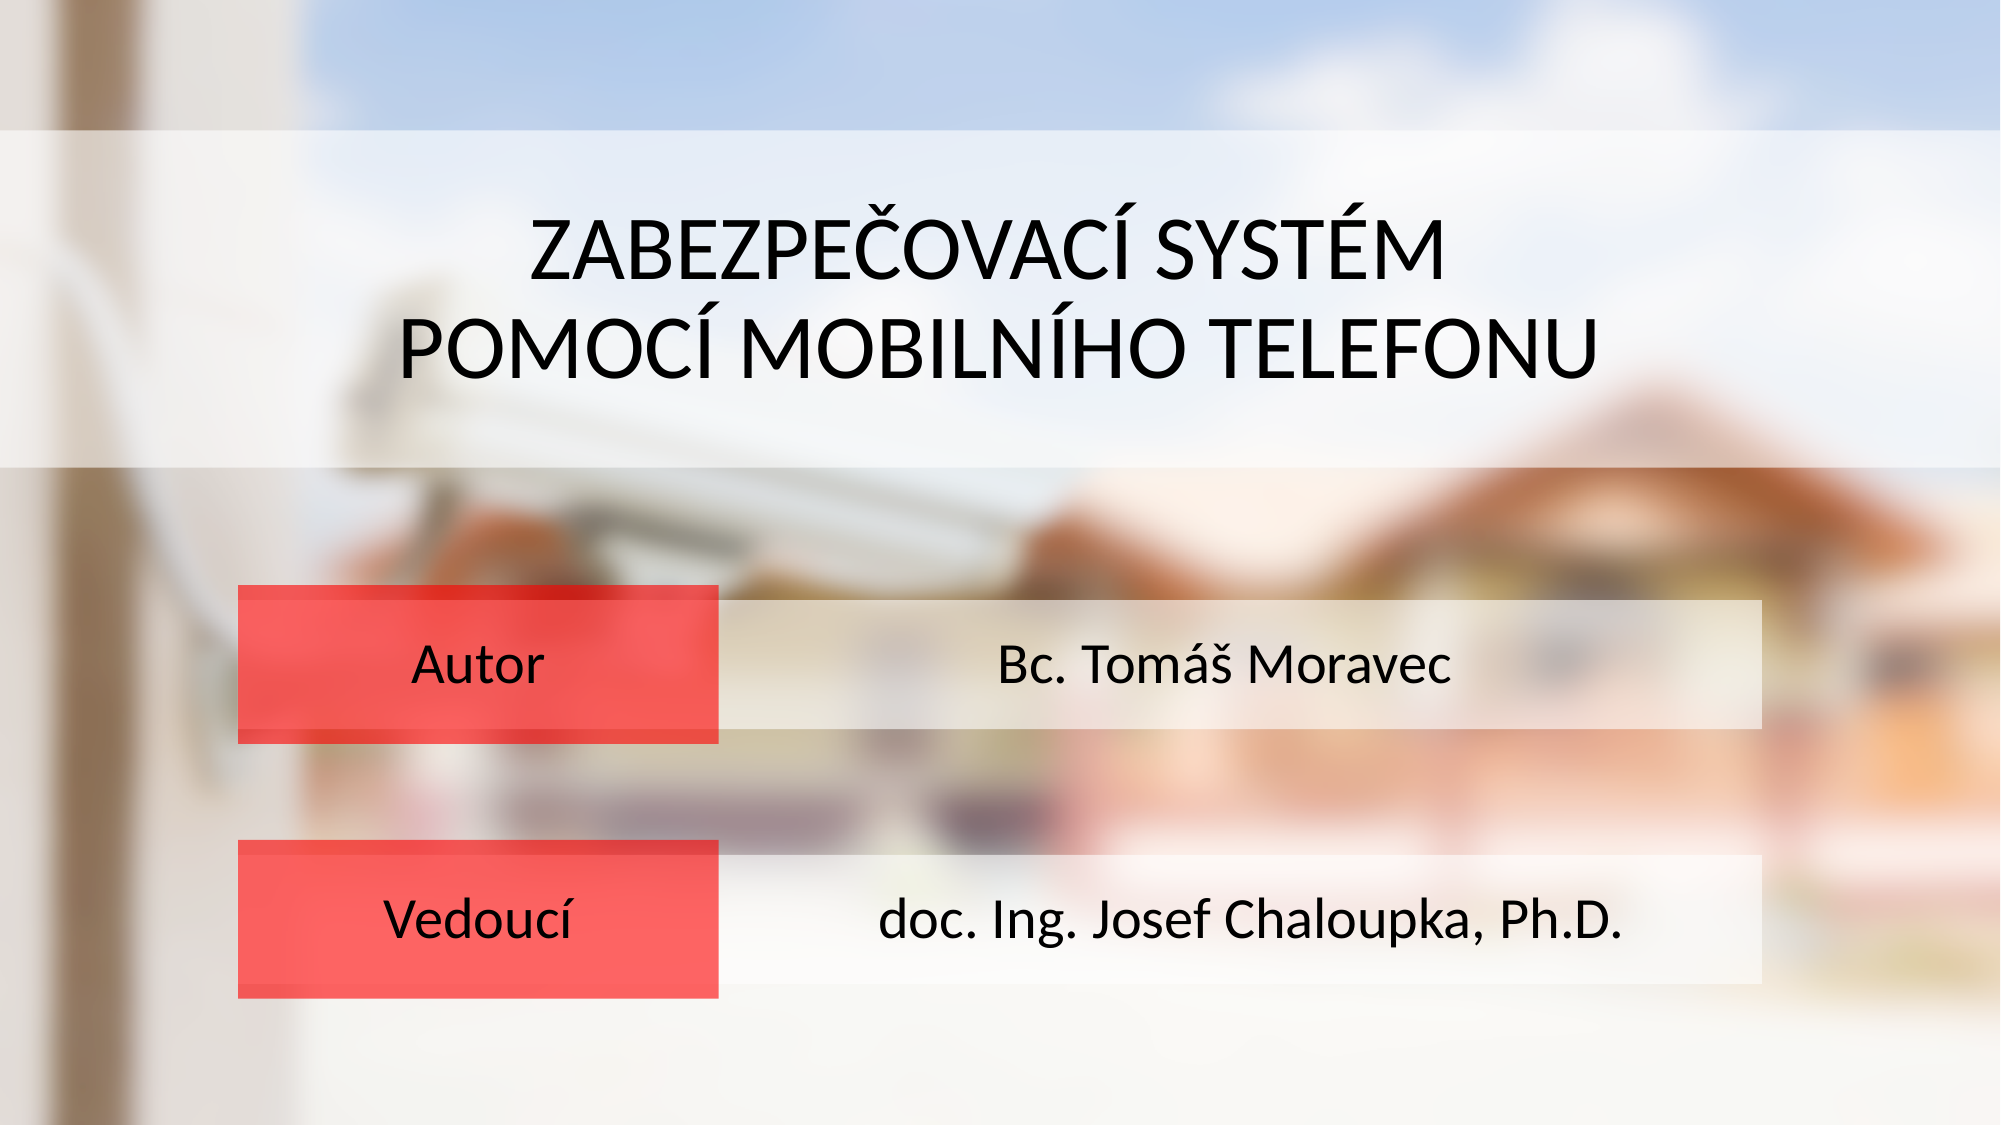

ZABEZPEČOVACÍ SYSTÉM
POMOCÍ MOBILNÍHO TELEFONU
Autor
			Bc. Tomáš Moravec
Vedoucí
			    doc. Ing. Josef Chaloupka, Ph.D.